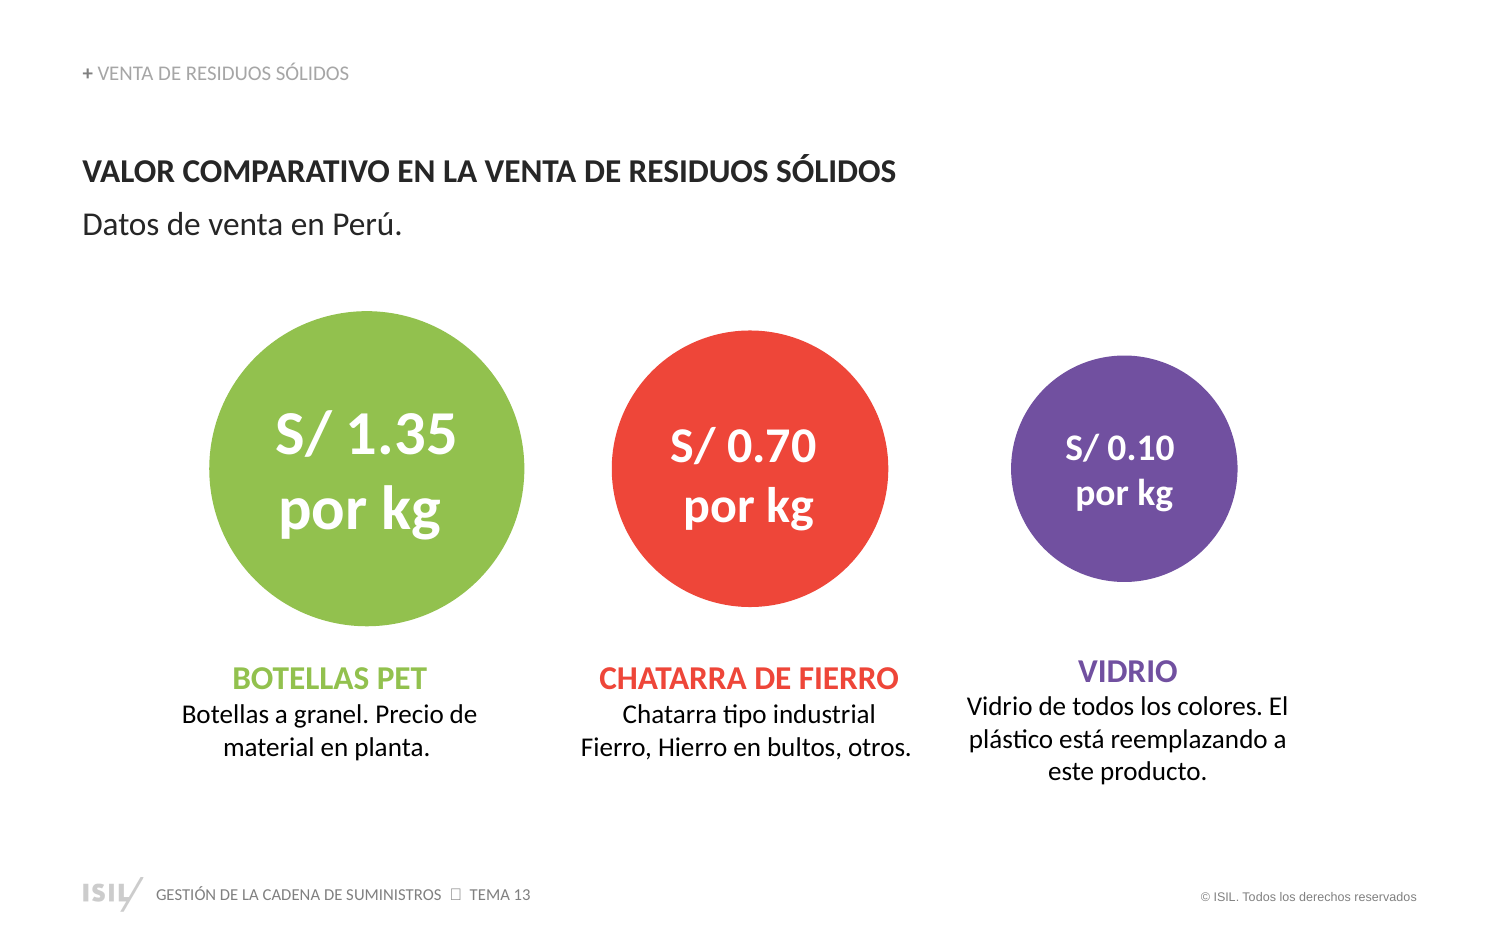

+ VENTA DE RESIDUOS SÓLIDOS
VALOR COMPARATIVO EN LA VENTA DE RESIDUOS SÓLIDOS
Datos de venta en Perú.

S/ 1.35 por kg
S/ 0.70
por kg
S/ 0.10
por kg
VIDRIO
Vidrio de todos los colores. El plástico está reemplazando a este producto.
CHATARRA DE FIERRO
Chatarra tipo industrial
Fierro, Hierro en bultos, otros.
BOTELLAS PET
Botellas a granel. Precio de material en planta.